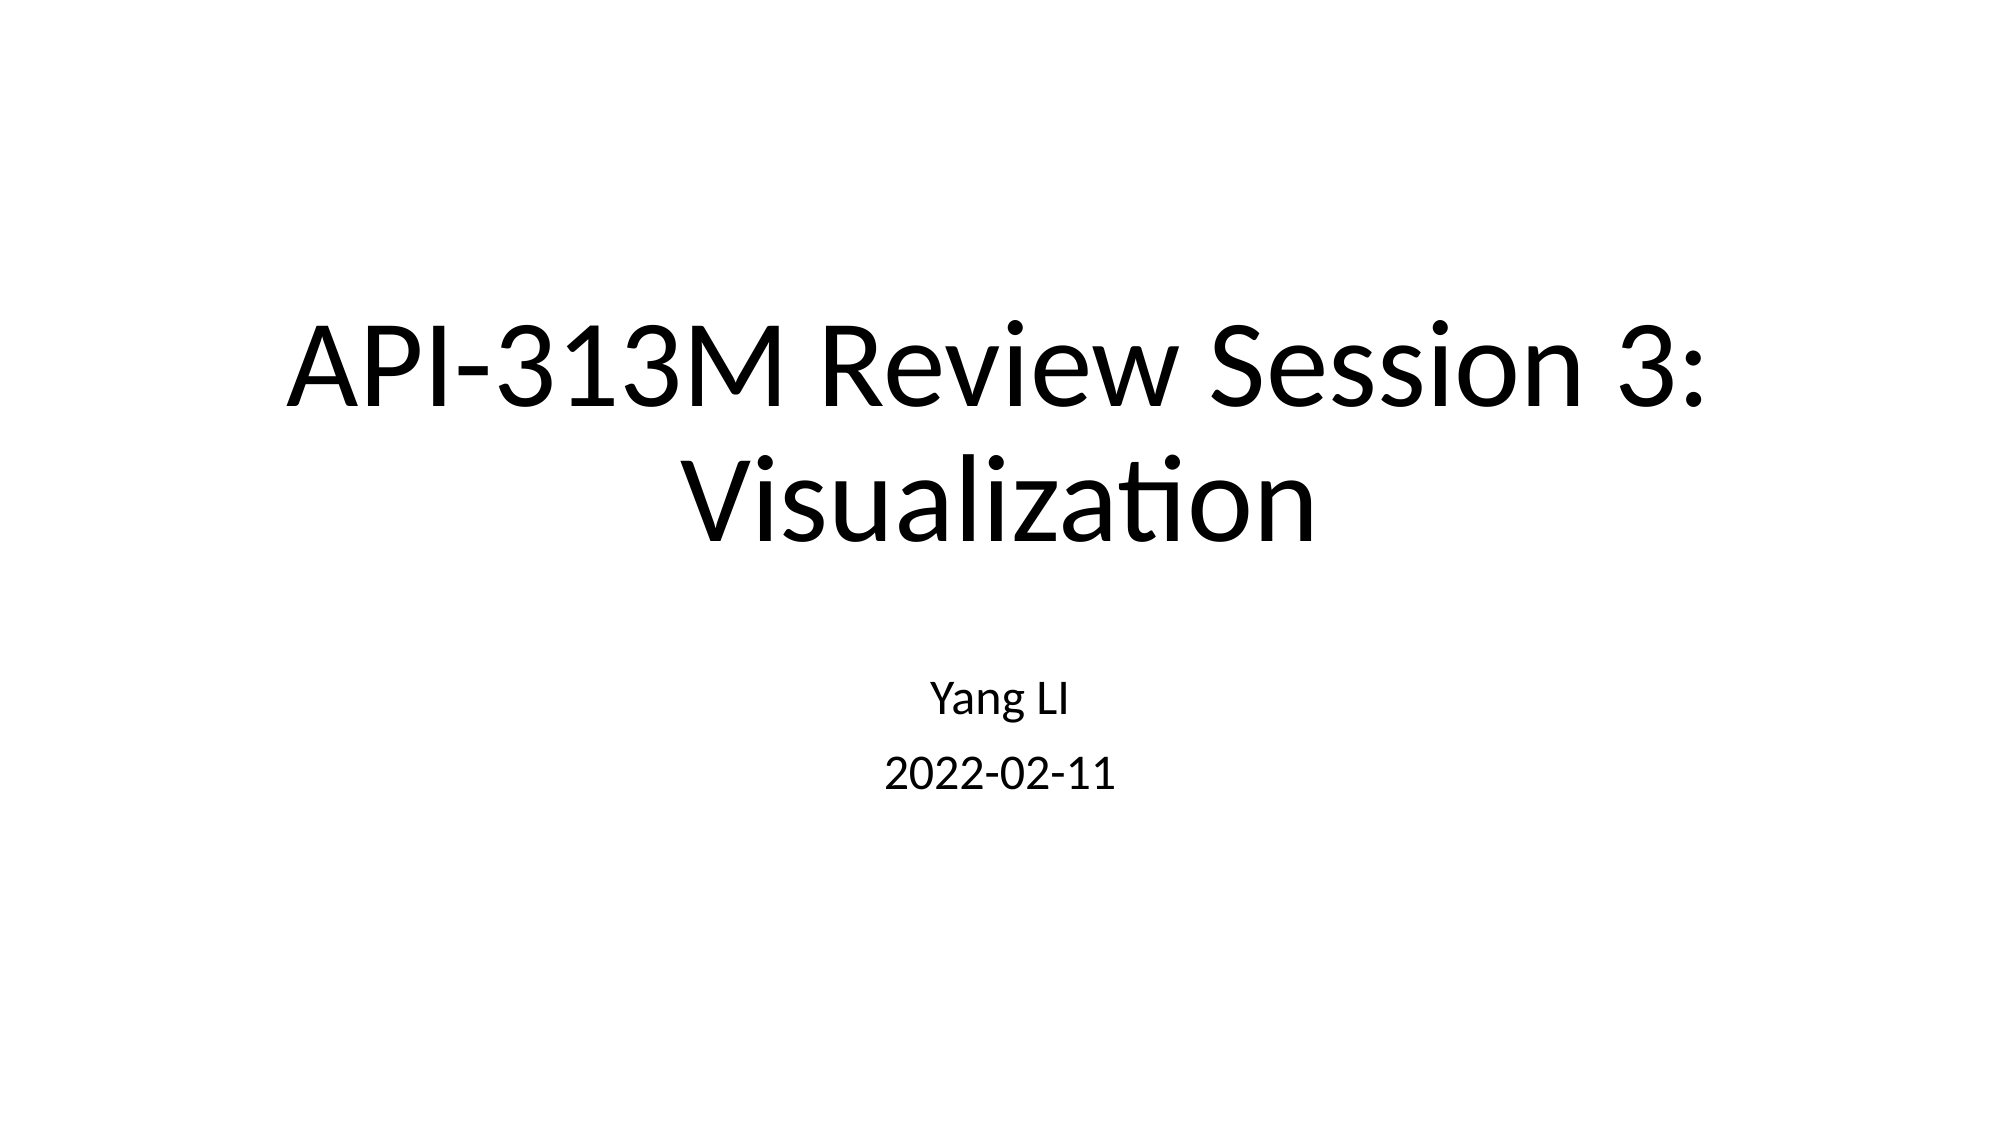

# API-313M Review Session 3: Visualization
Yang LI
2022-02-11